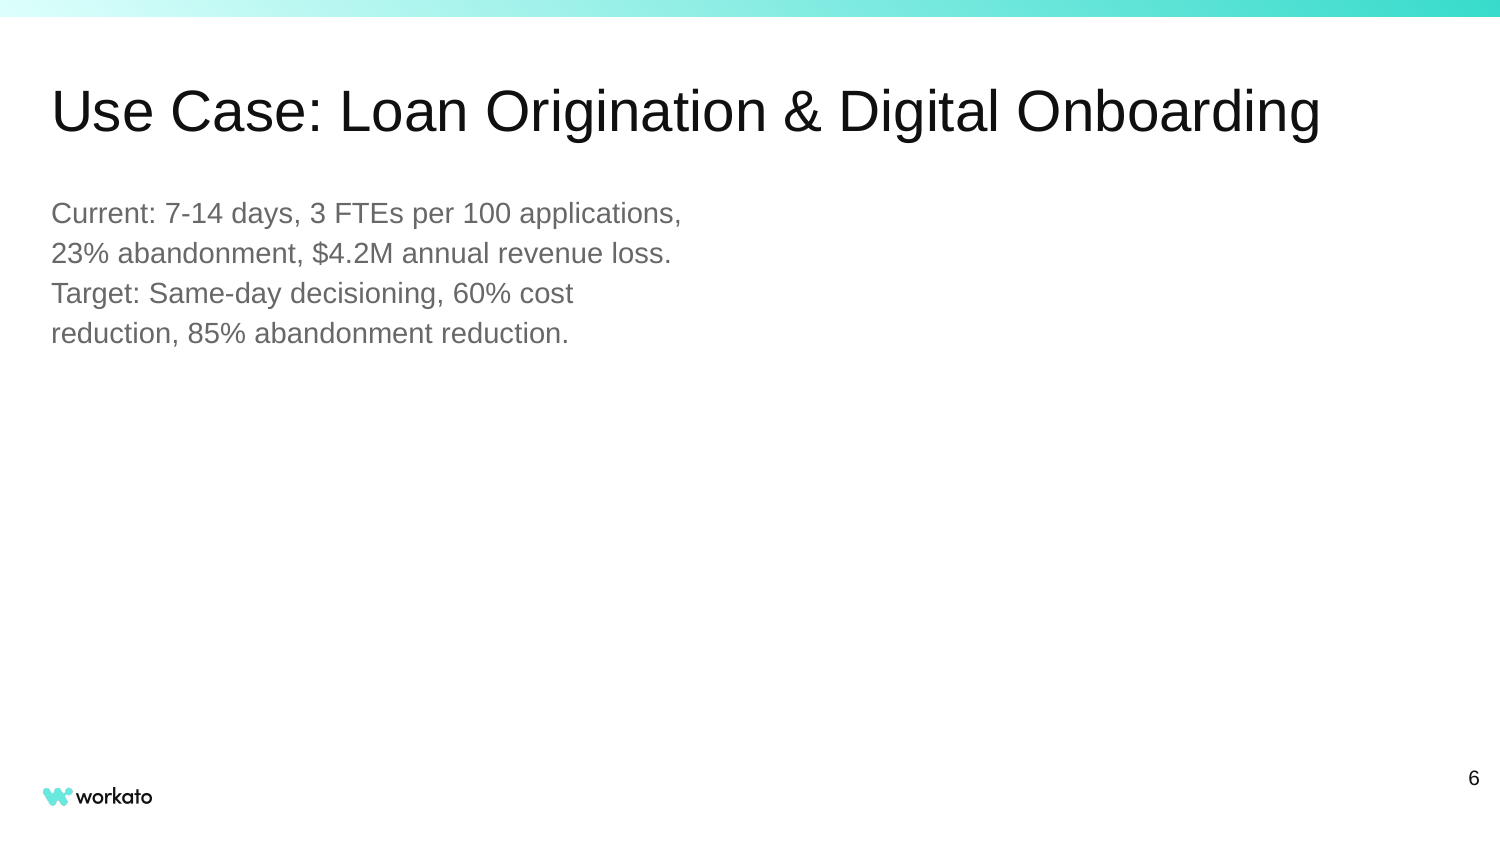

# Use Case: Loan Origination & Digital Onboarding
Current: 7-14 days, 3 FTEs per 100 applications, 23% abandonment, $4.2M annual revenue loss. Target: Same-day decisioning, 60% cost reduction, 85% abandonment reduction.

6